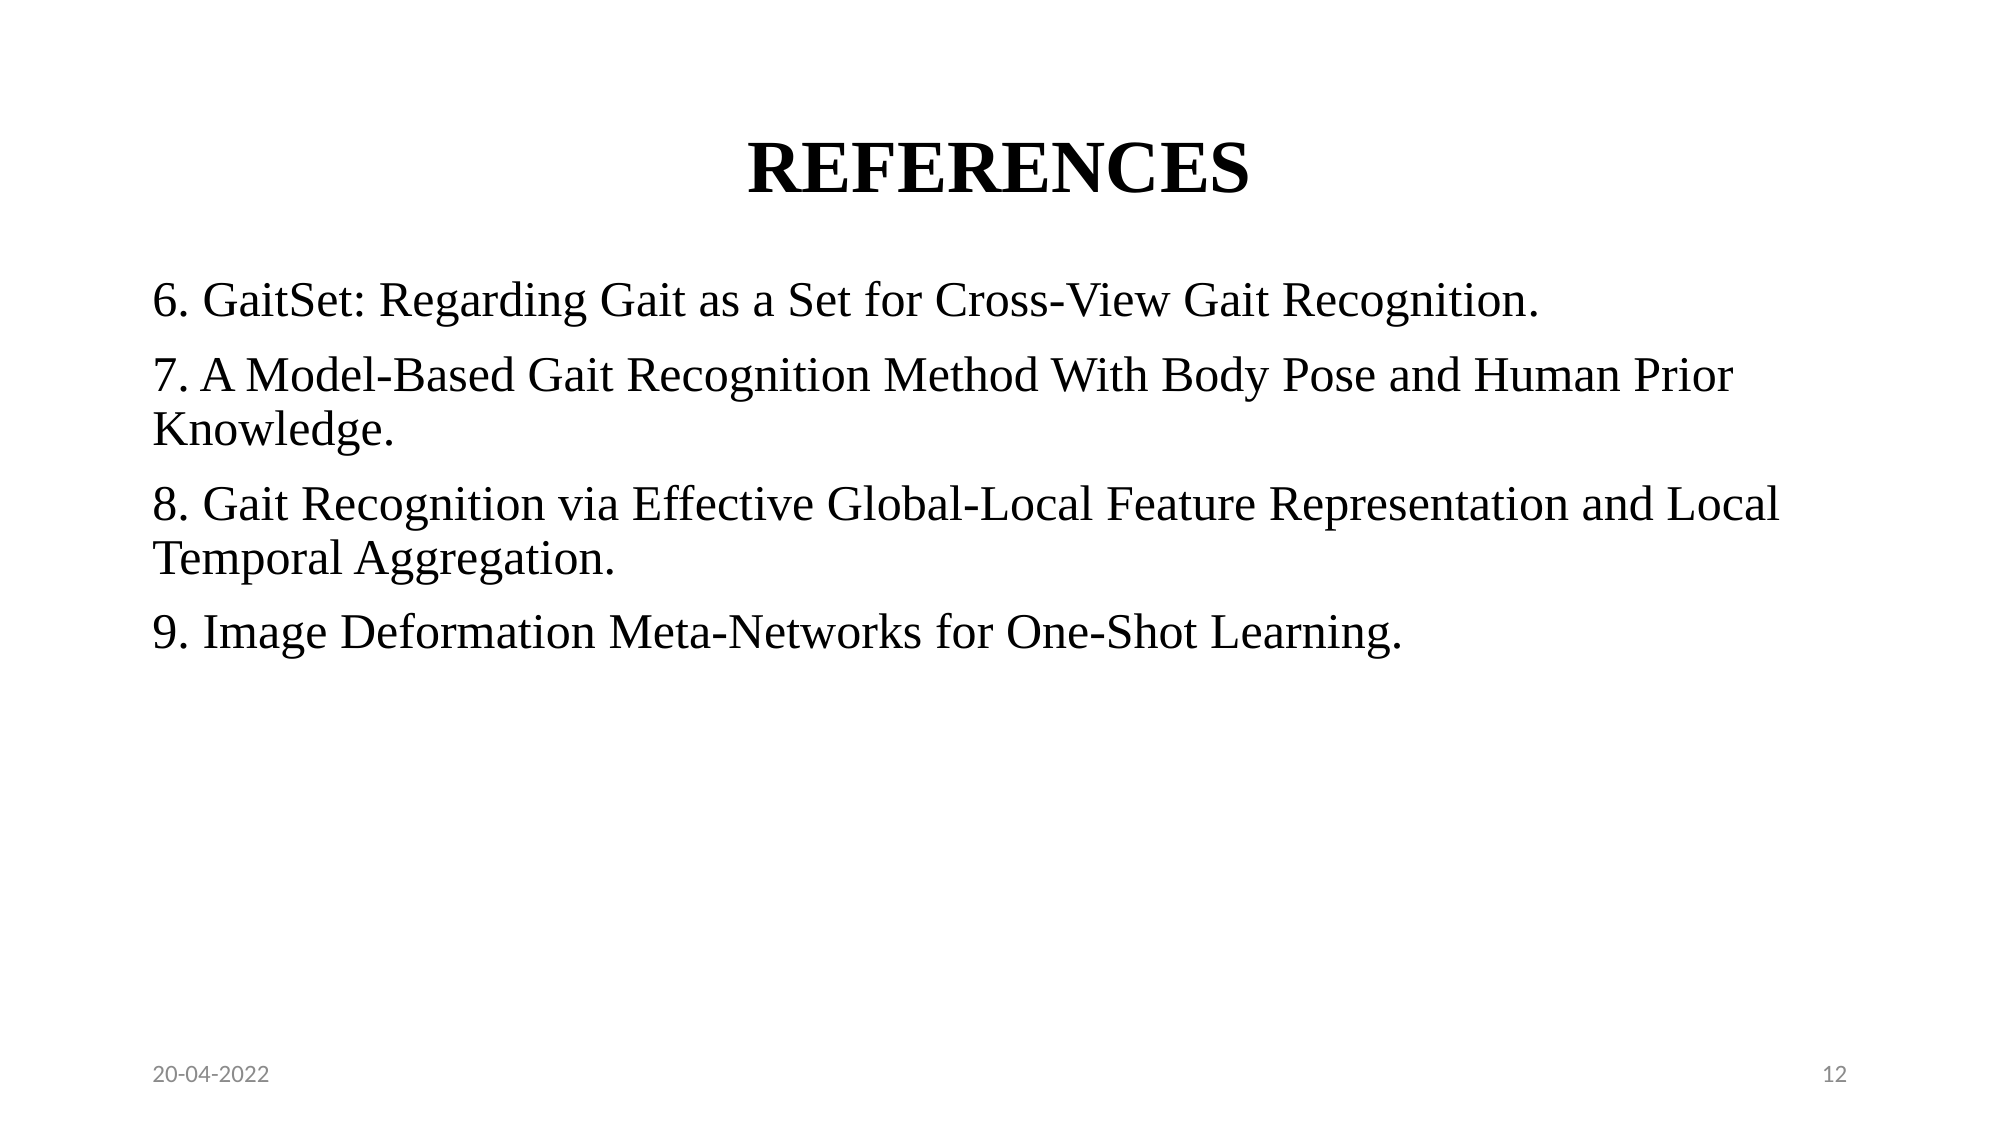

# REFERENCES
6. GaitSet: Regarding Gait as a Set for Cross-View Gait Recognition.
7. A Model-Based Gait Recognition Method With Body Pose and Human Prior Knowledge.
8. Gait Recognition via Effective Global-Local Feature Representation and Local Temporal Aggregation.
9. Image Deformation Meta-Networks for One-Shot Learning.
20-04-2022
12